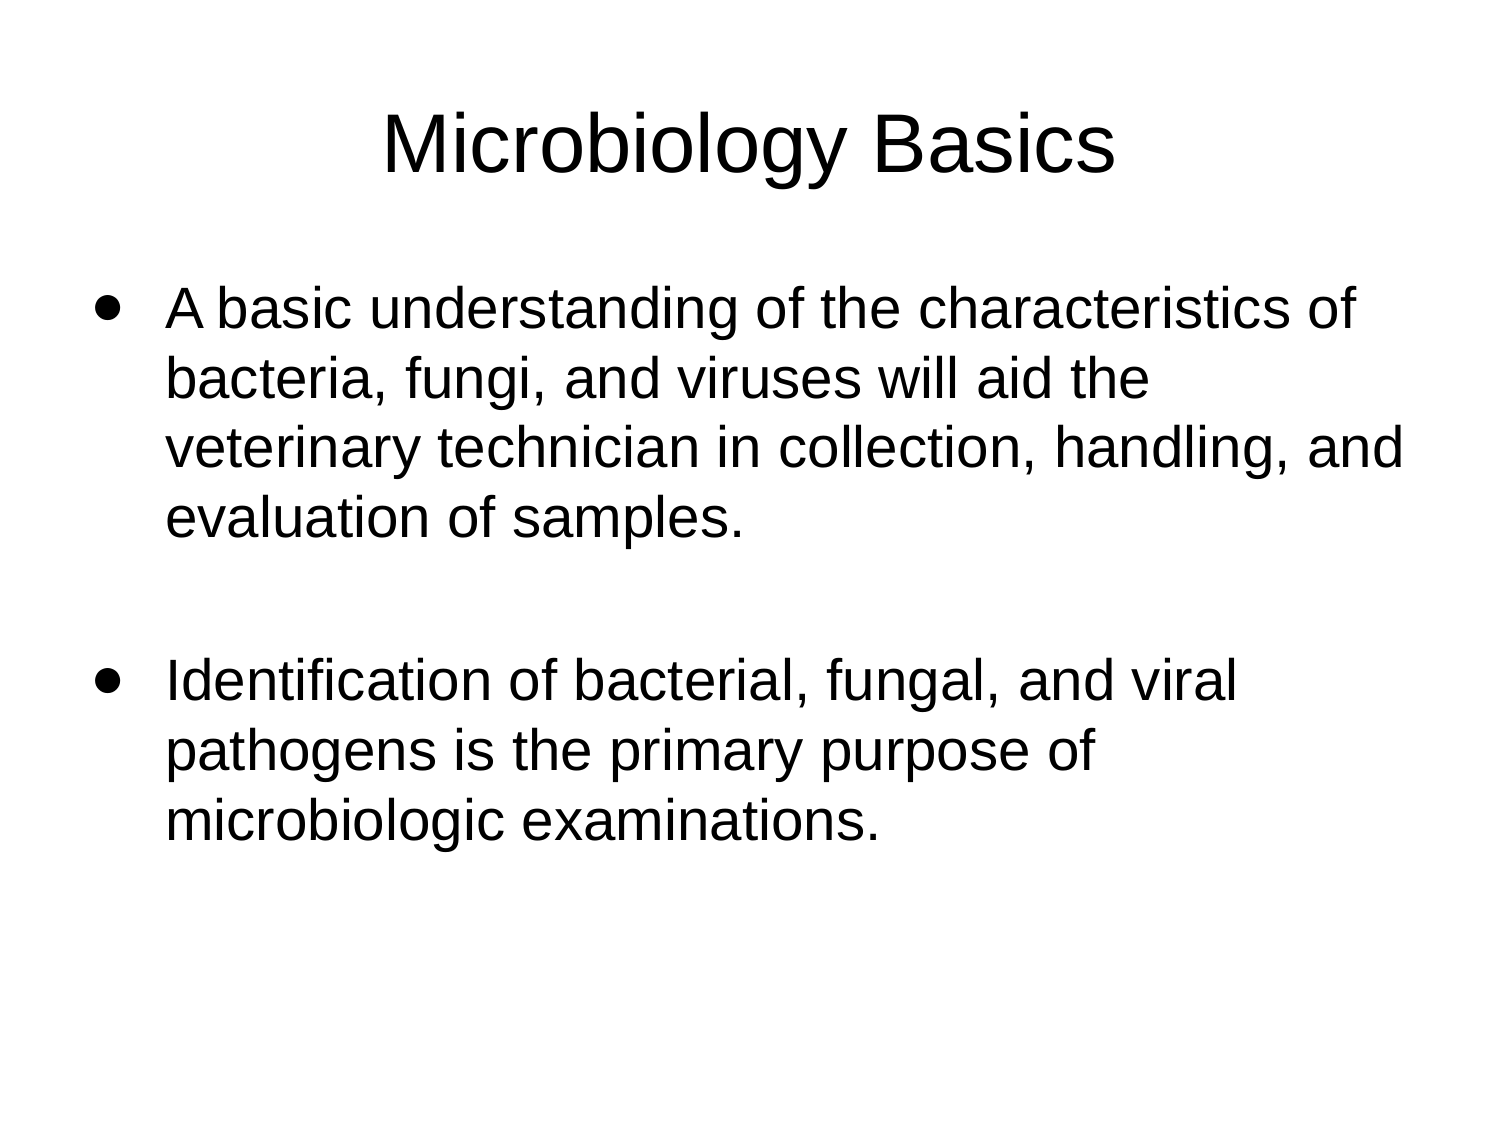

# Microbiology Basics
A basic understanding of the characteristics of bacteria, fungi, and viruses will aid the veterinary technician in collection, handling, and evaluation of samples.

Identification of bacterial, fungal, and viral pathogens is the primary purpose of microbiologic examinations.